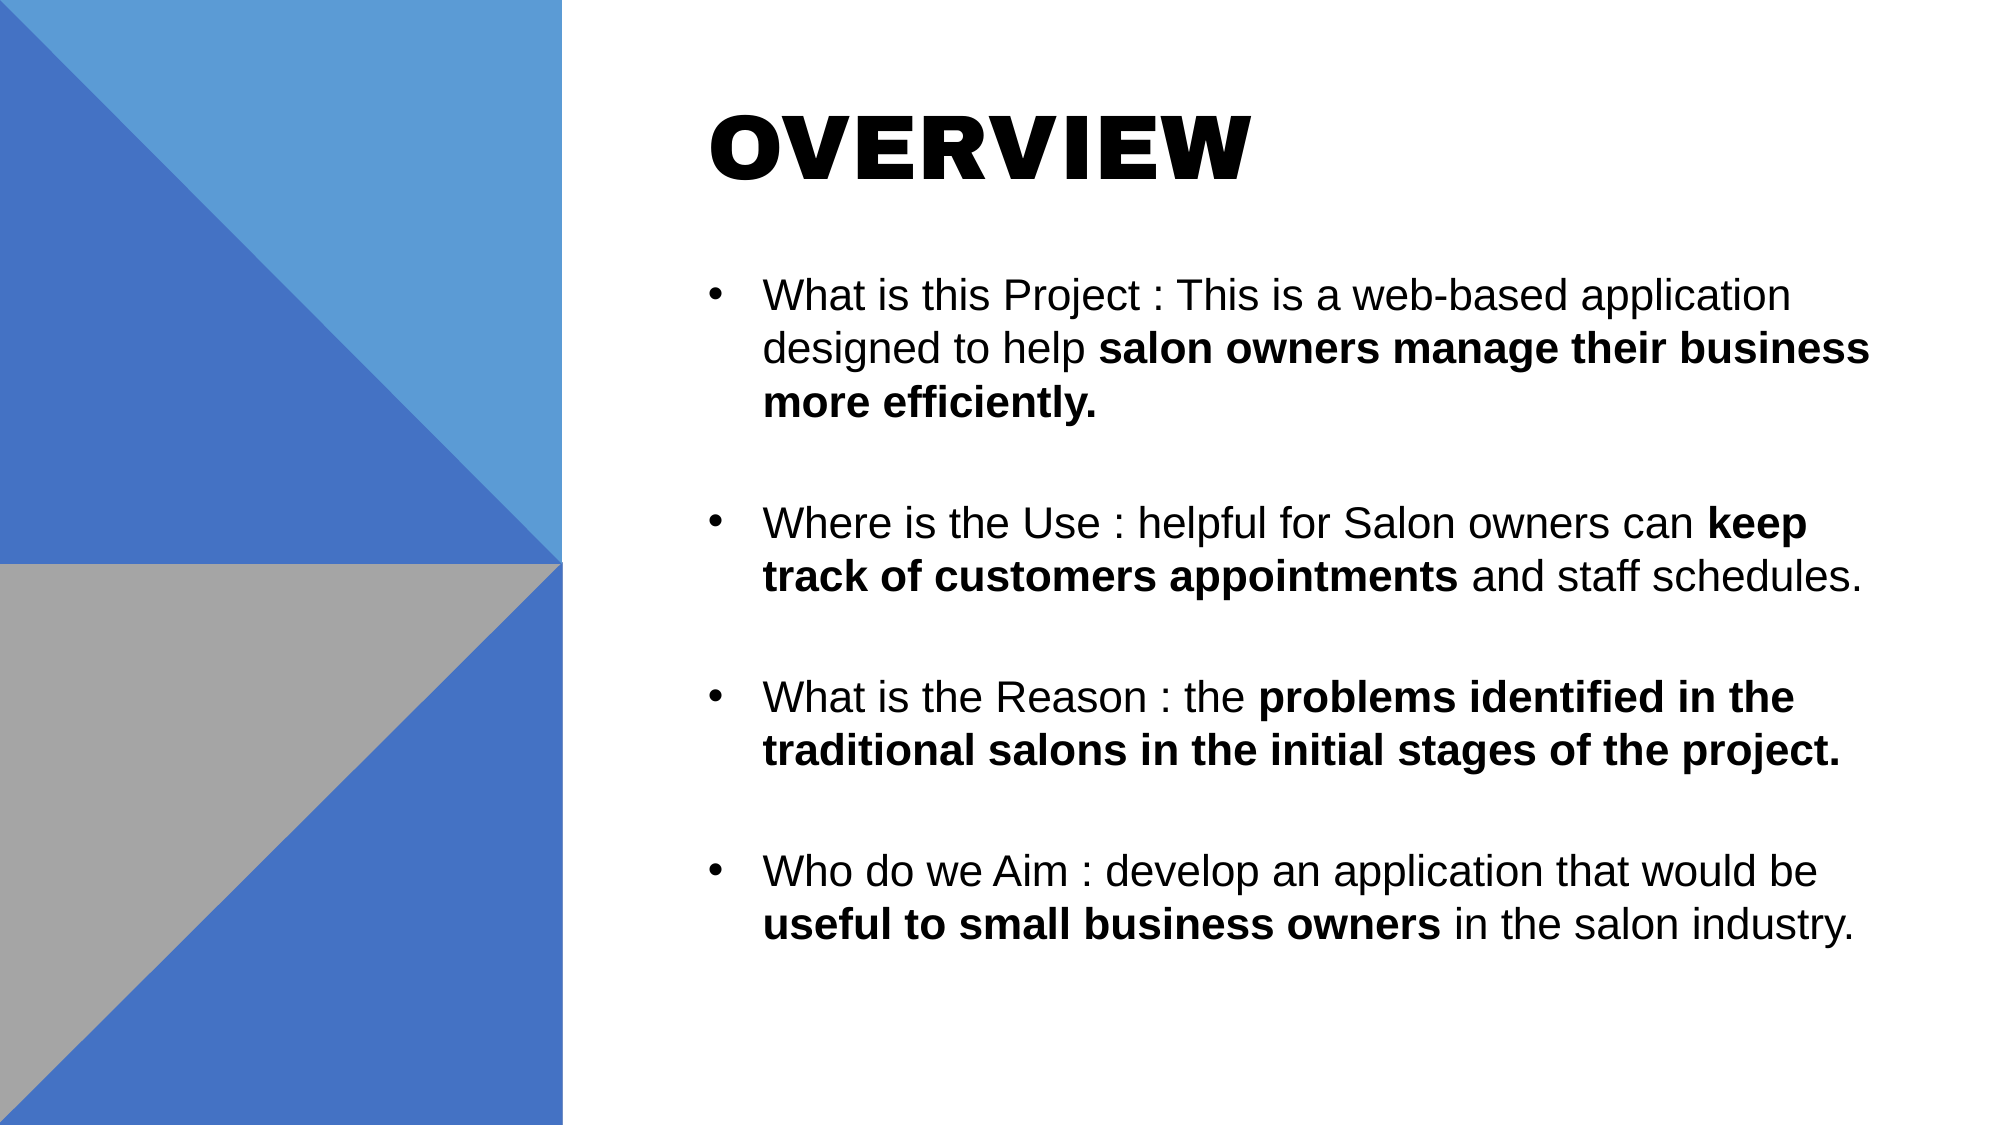

# Overview
What is this Project : This is a web-based application designed to help salon owners manage their business more efficiently.

Where is the Use : helpful for Salon owners can keep track of customers appointments and staff schedules.

What is the Reason : the problems identified in the traditional salons in the initial stages of the project.

Who do we Aim : develop an application that would be useful to small business owners in the salon industry.